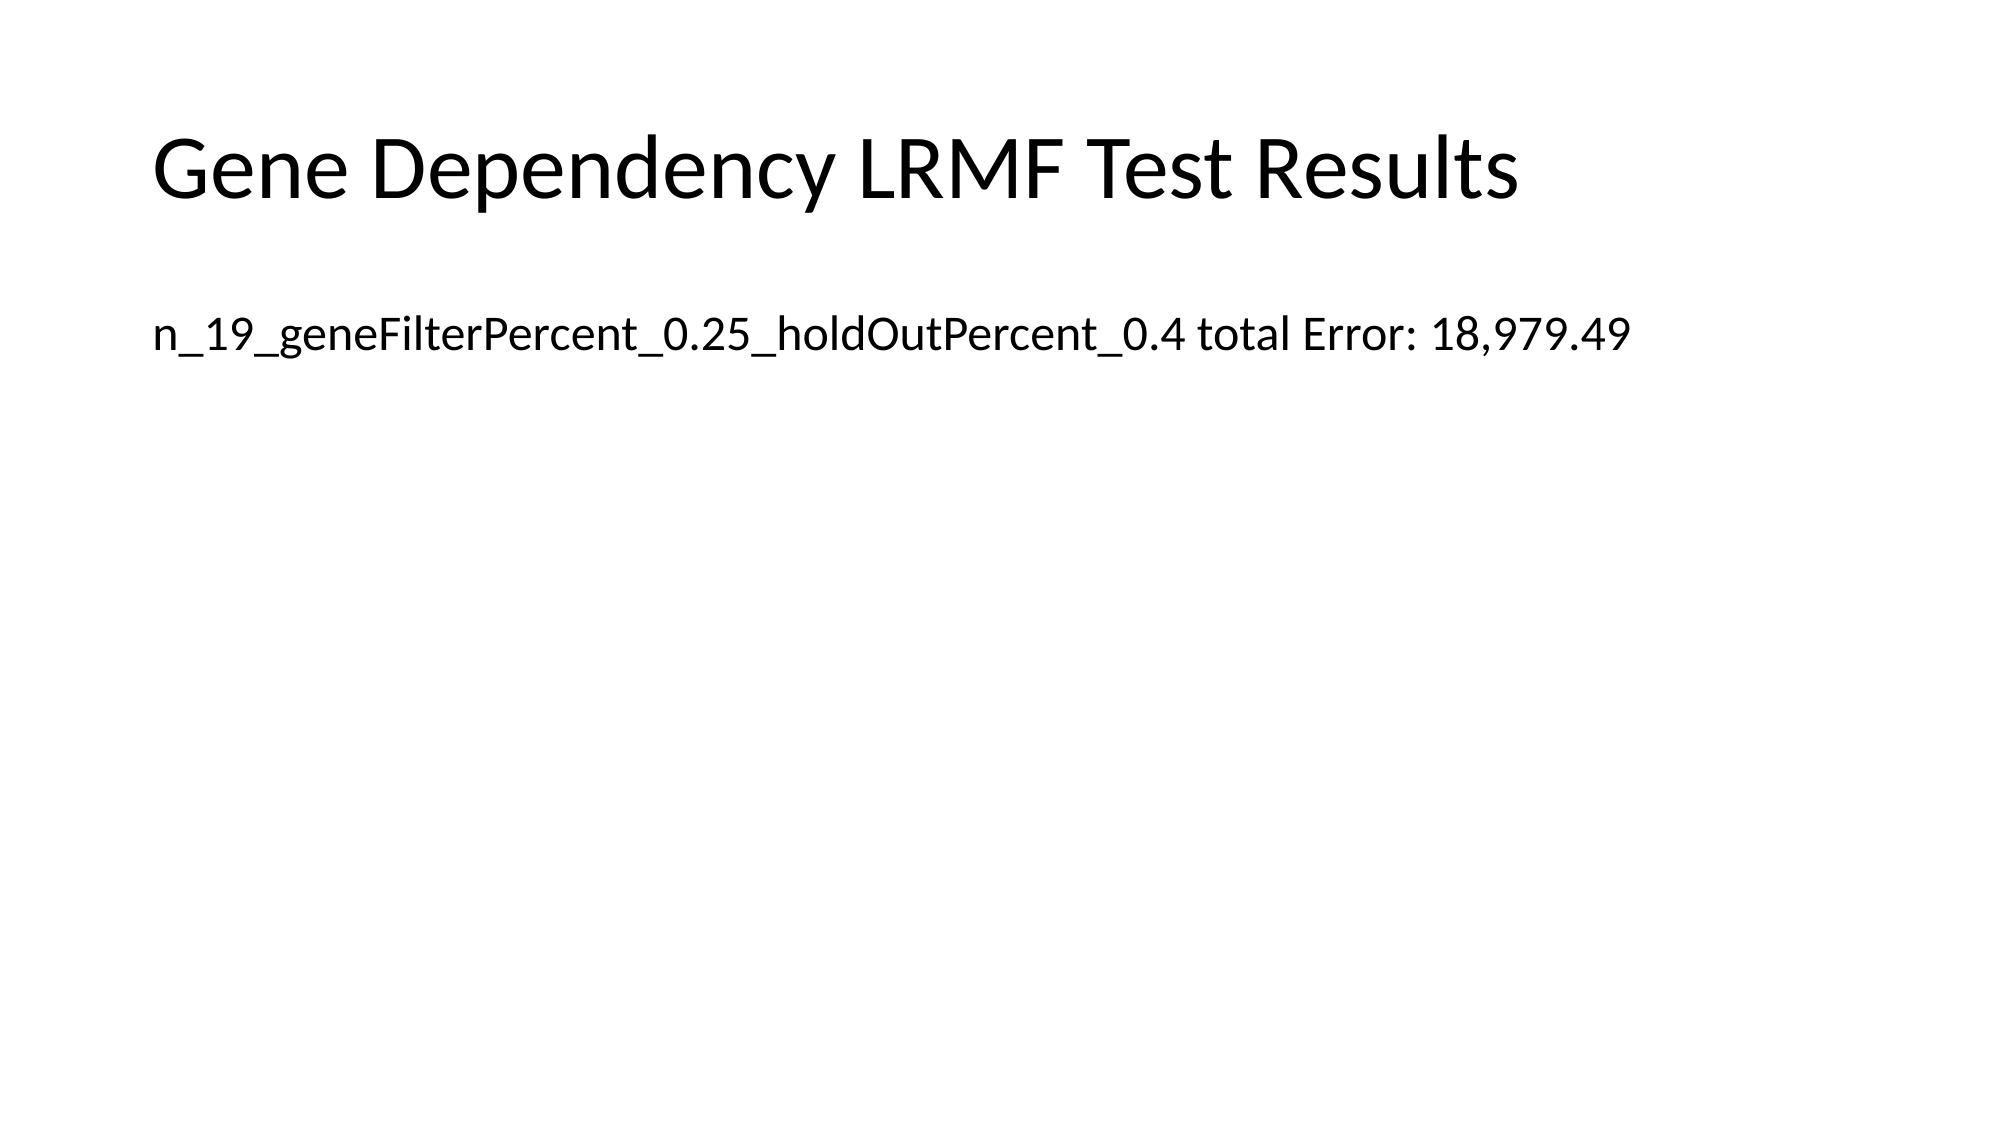

# Gene Dependency LRMF Test Results
n_19_geneFilterPercent_0.25_holdOutPercent_0.4 total Error: 18,979.49